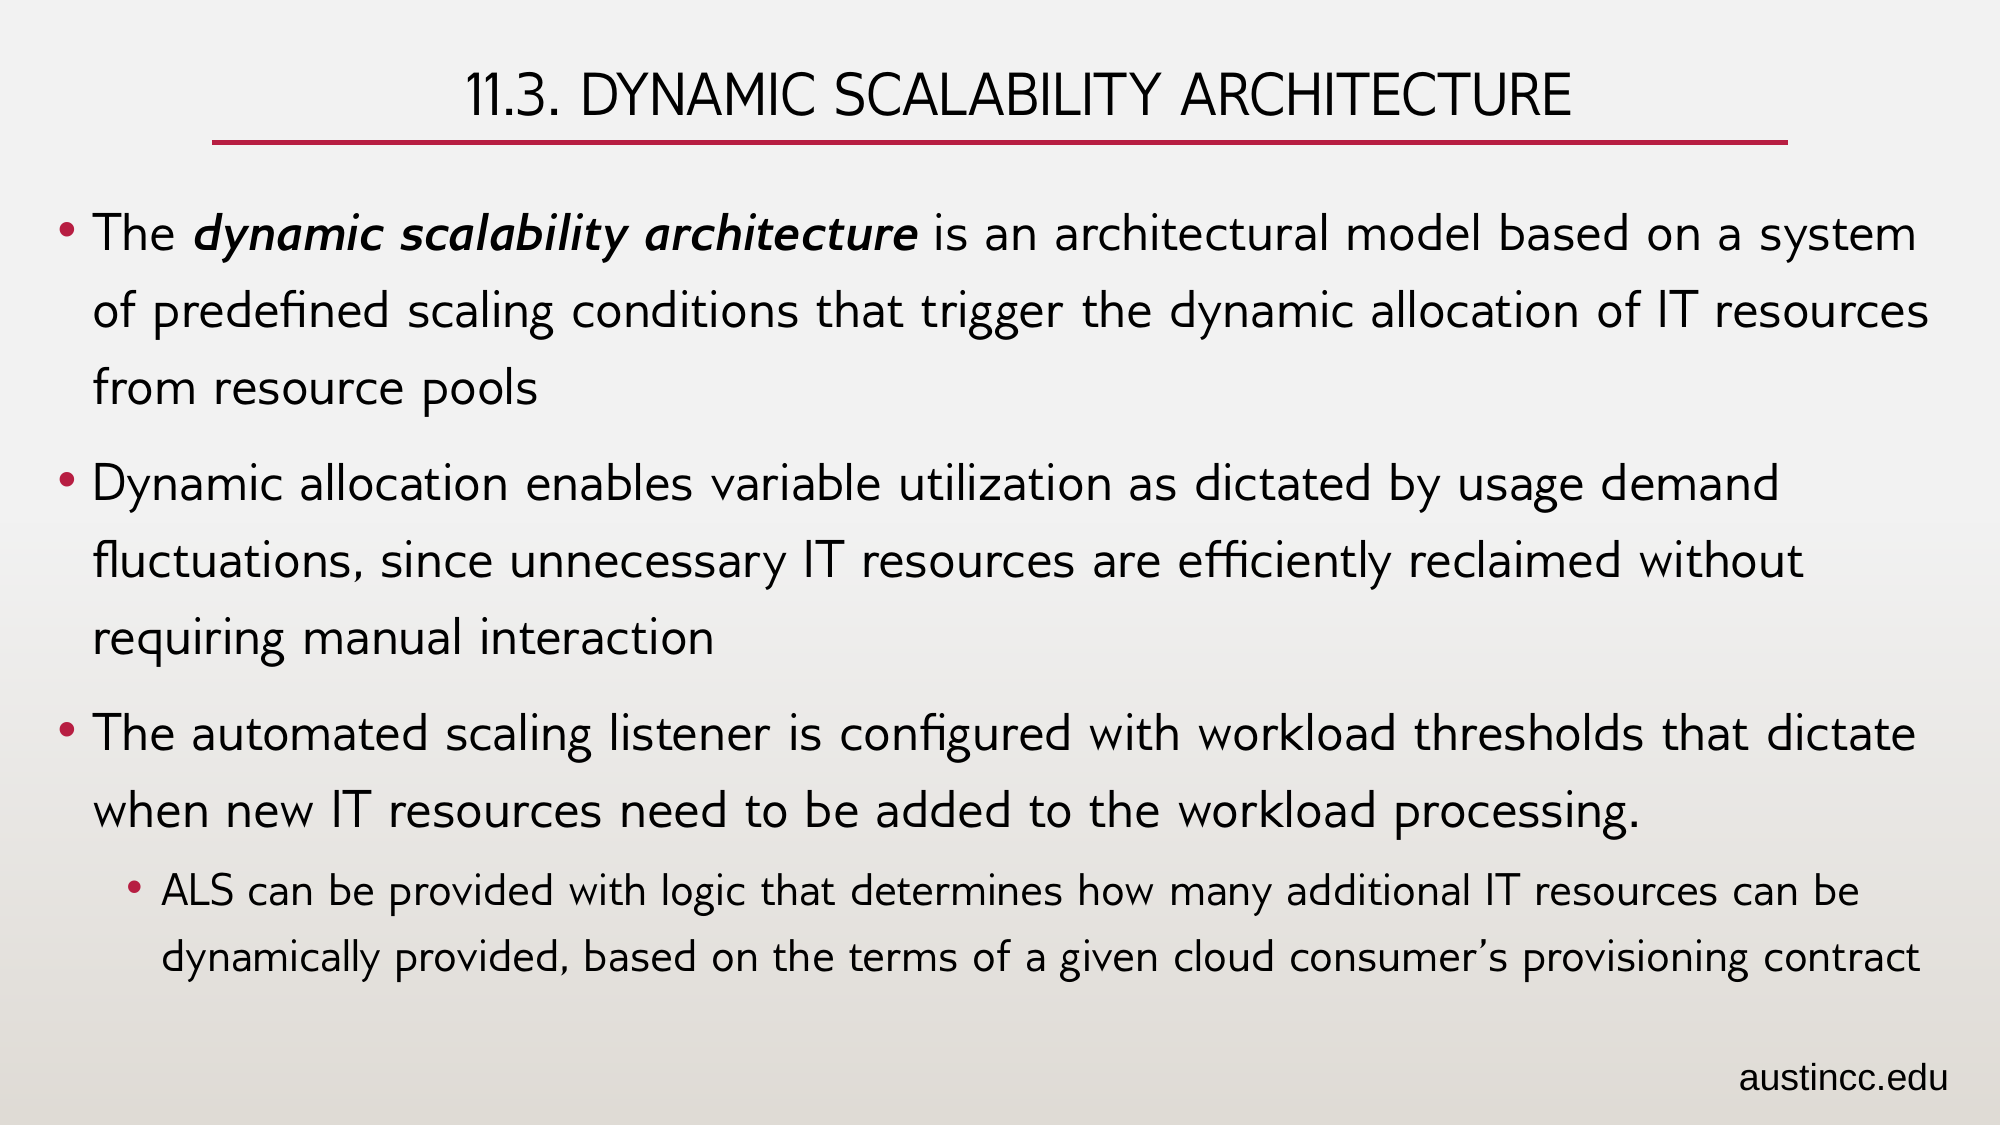

# 11.3. Dynamic Scalability Architecture
The dynamic scalability architecture is an architectural model based on a system of predefined scaling conditions that trigger the dynamic allocation of IT resources from resource pools
Dynamic allocation enables variable utilization as dictated by usage demand fluctuations, since unnecessary IT resources are efficiently reclaimed without requiring manual interaction
The automated scaling listener is configured with workload thresholds that dictate when new IT resources need to be added to the workload processing.
ALS can be provided with logic that determines how many additional IT resources can be dynamically provided, based on the terms of a given cloud consumer’s provisioning contract